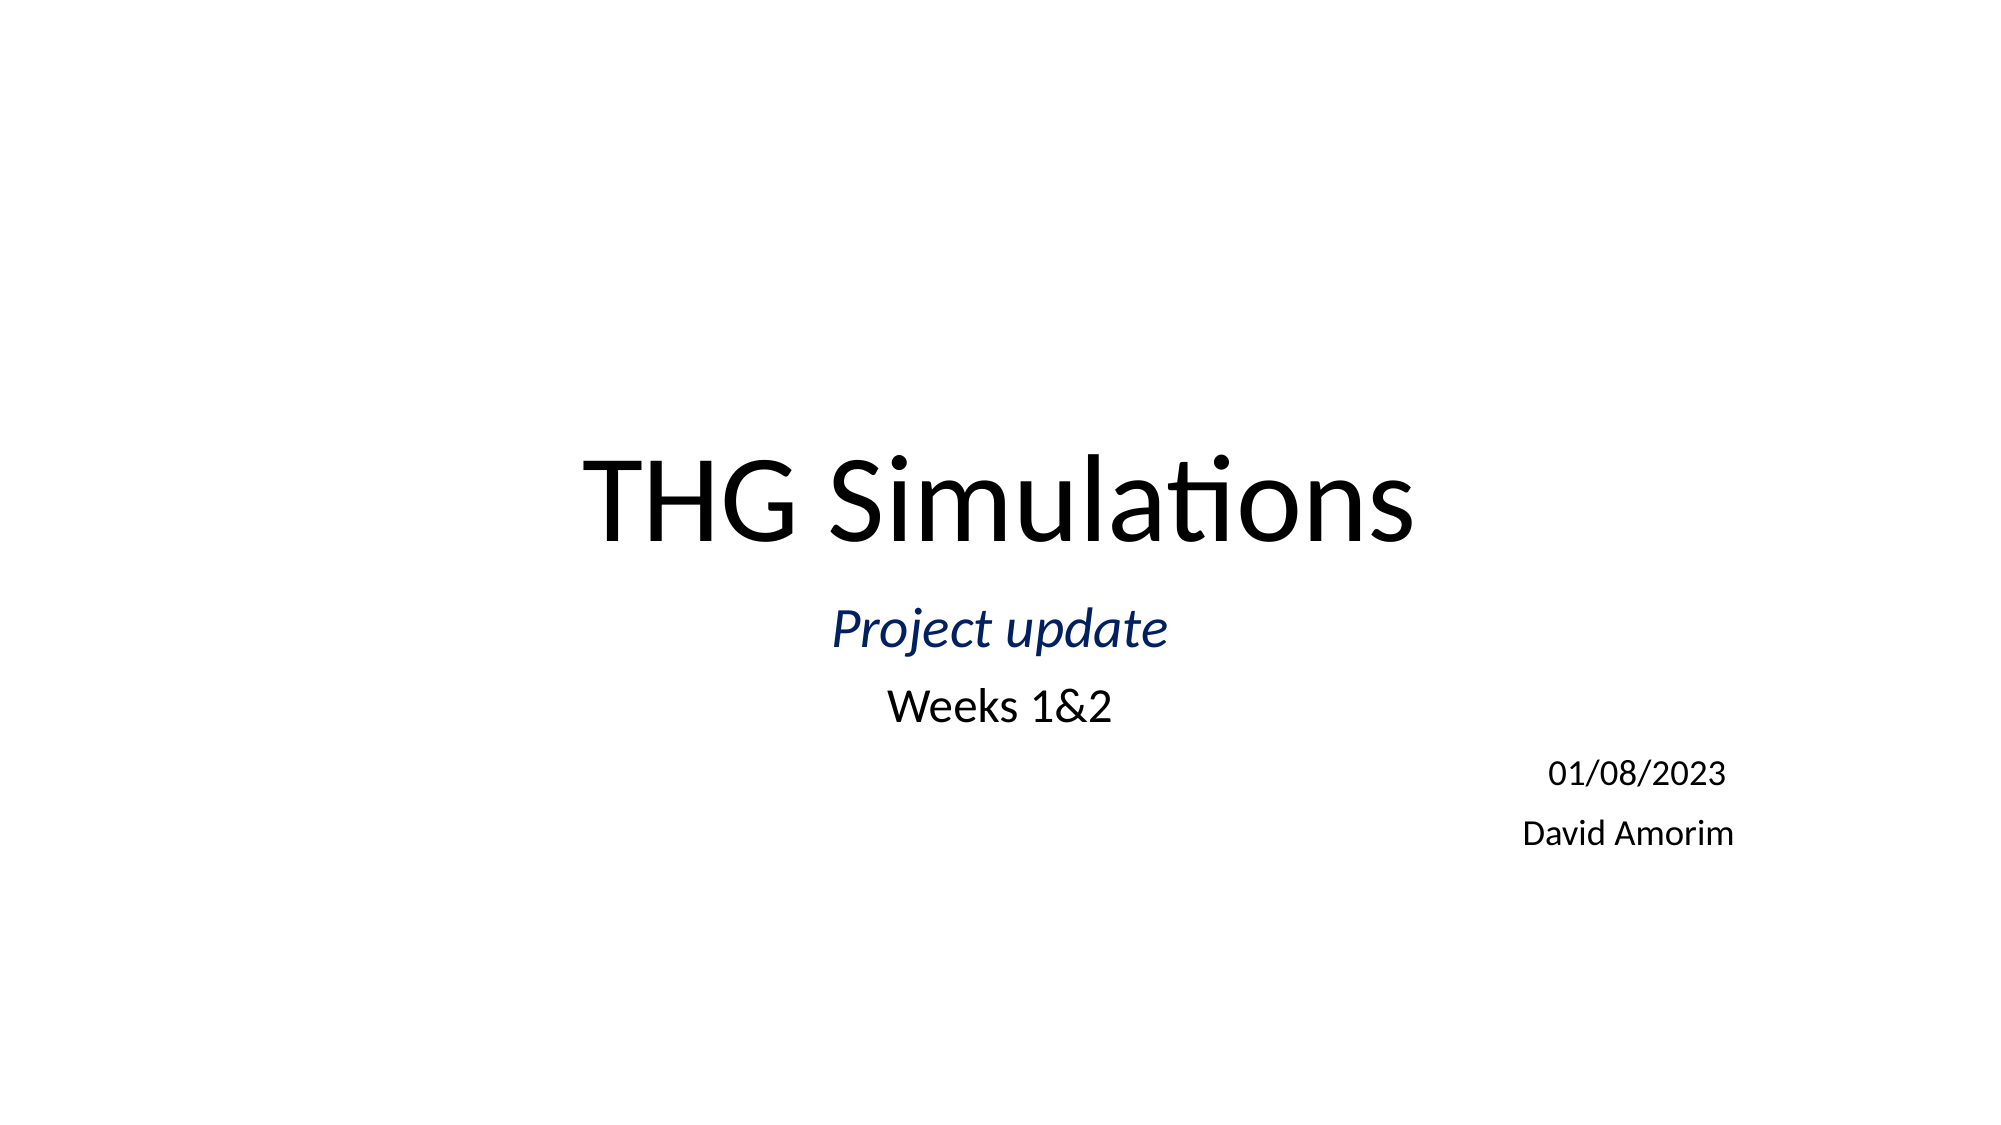

# THG Simulations
Project update
Weeks 1&2
01/08/2023
David Amorim